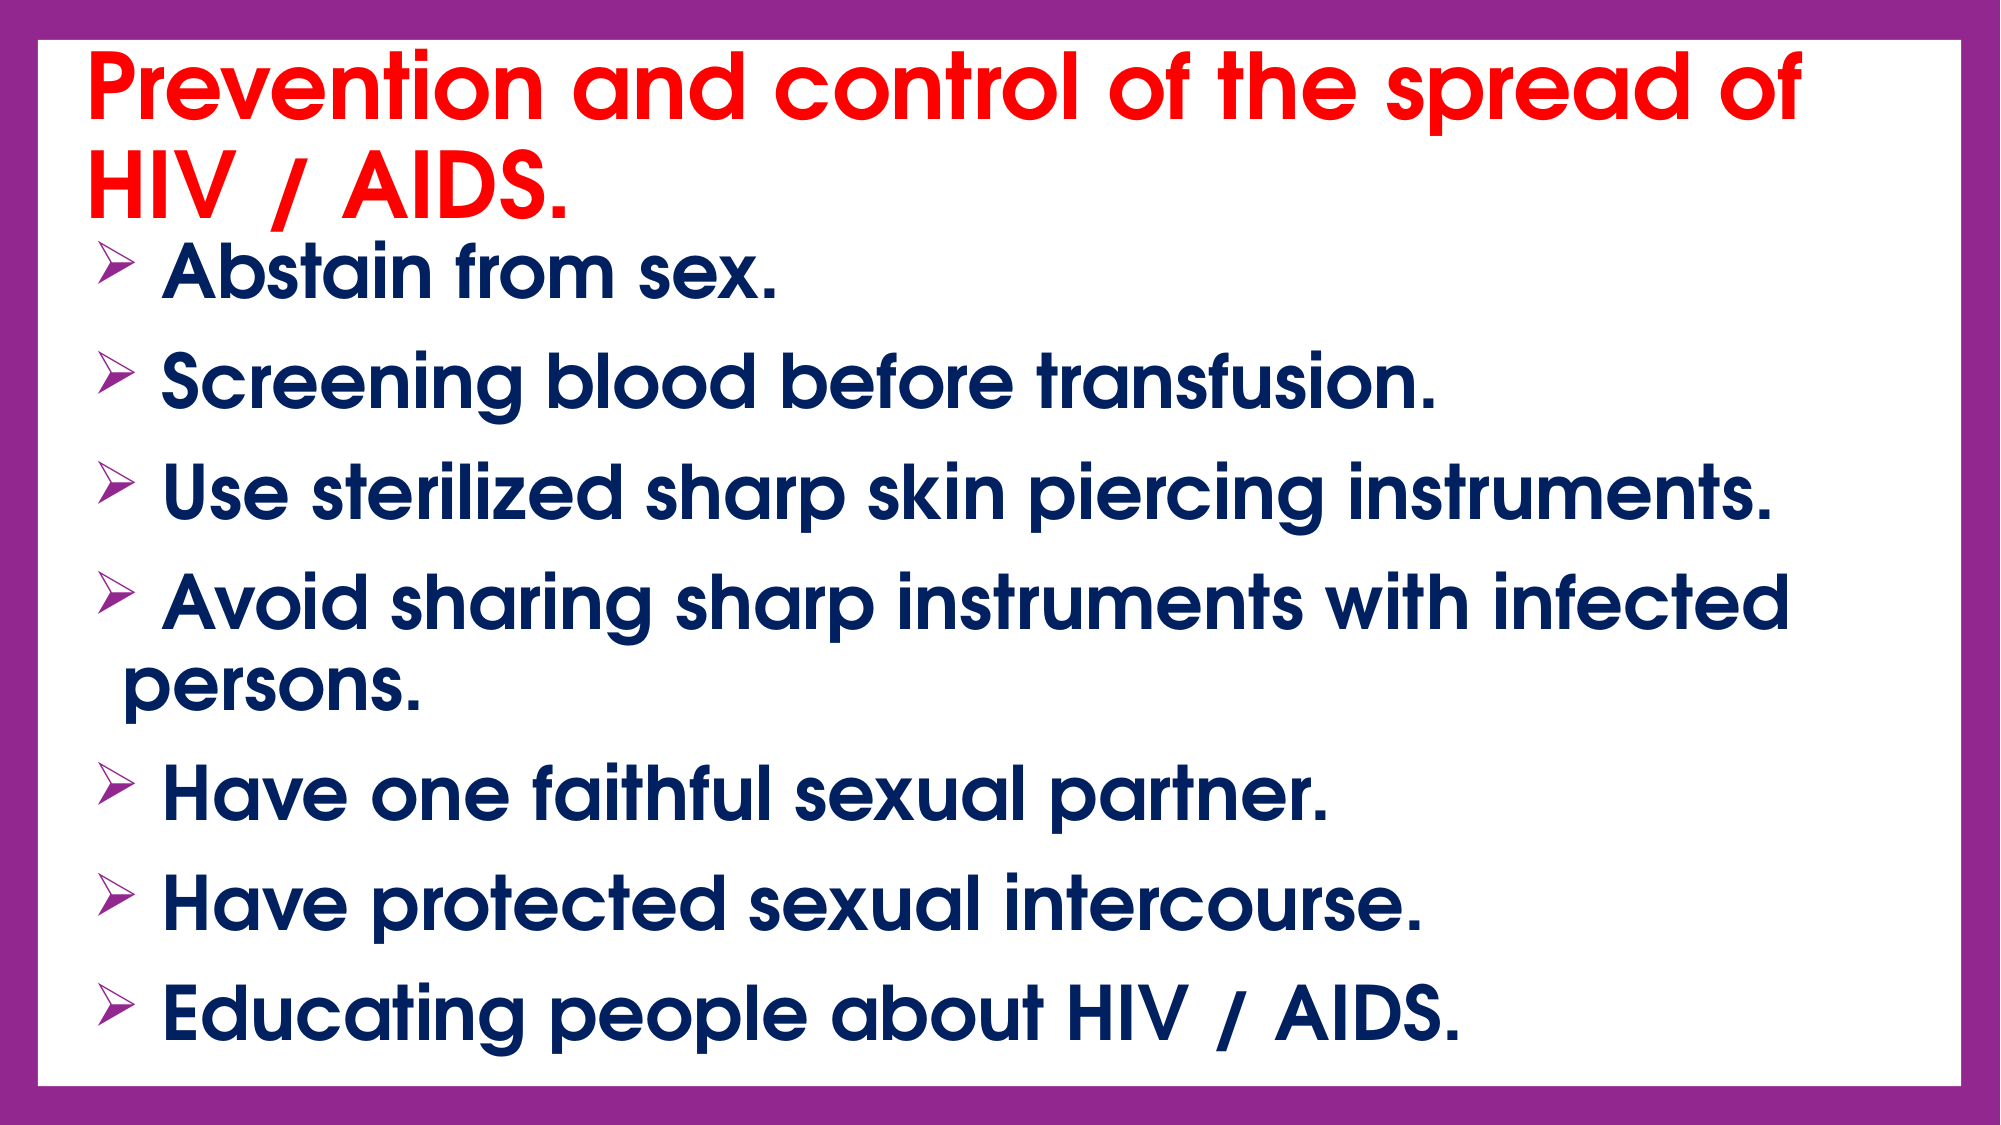

# Prevention and control of the spread of HIV / AIDS.
 Abstain from sex.
 Screening blood before transfusion.
 Use sterilized sharp skin piercing instruments.
 Avoid sharing sharp instruments with infected persons.
 Have one faithful sexual partner.
 Have protected sexual intercourse.
 Educating people about HIV / AIDS.